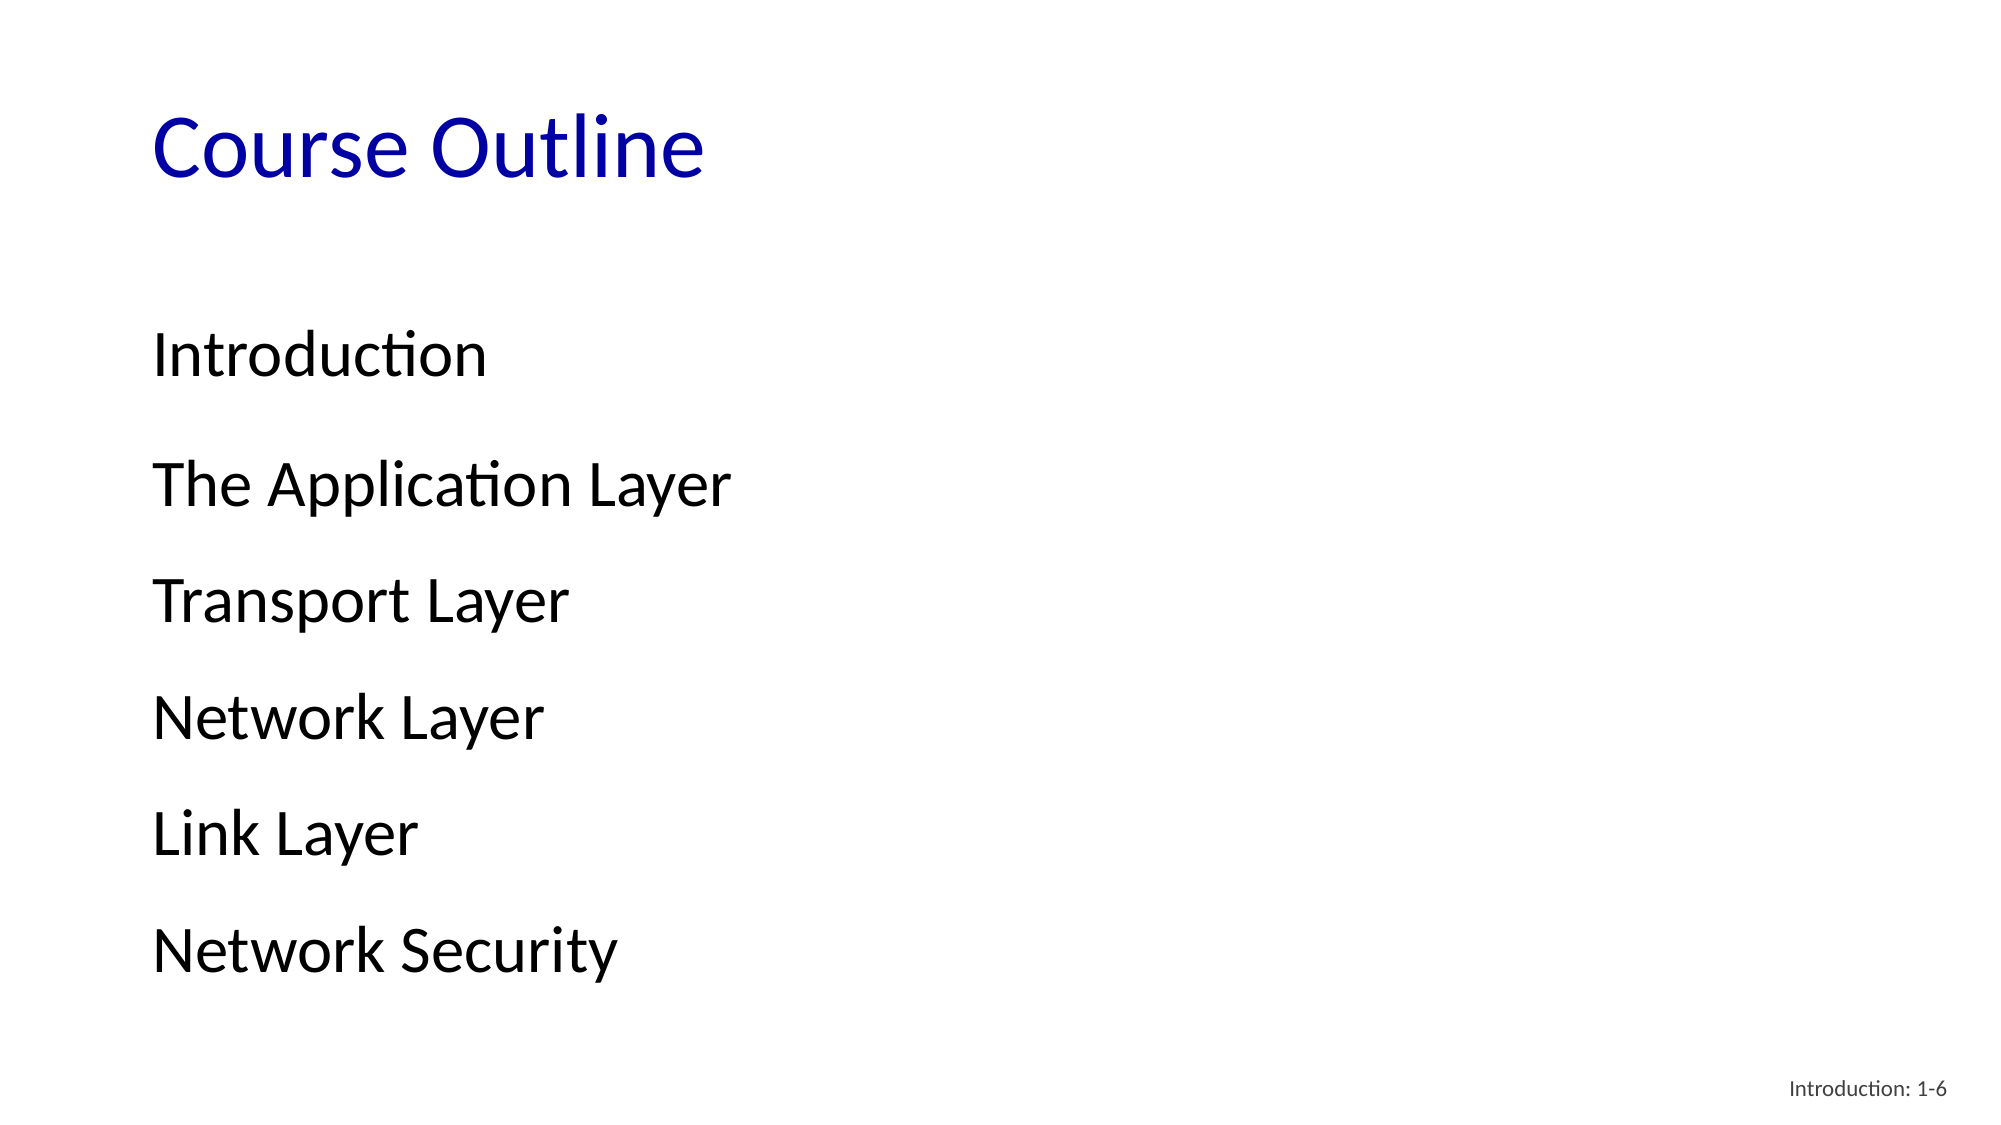

# Course Outline
Introduction
The Application Layer
Transport Layer
Network Layer
Link Layer
Network Security
Introduction: 1-6